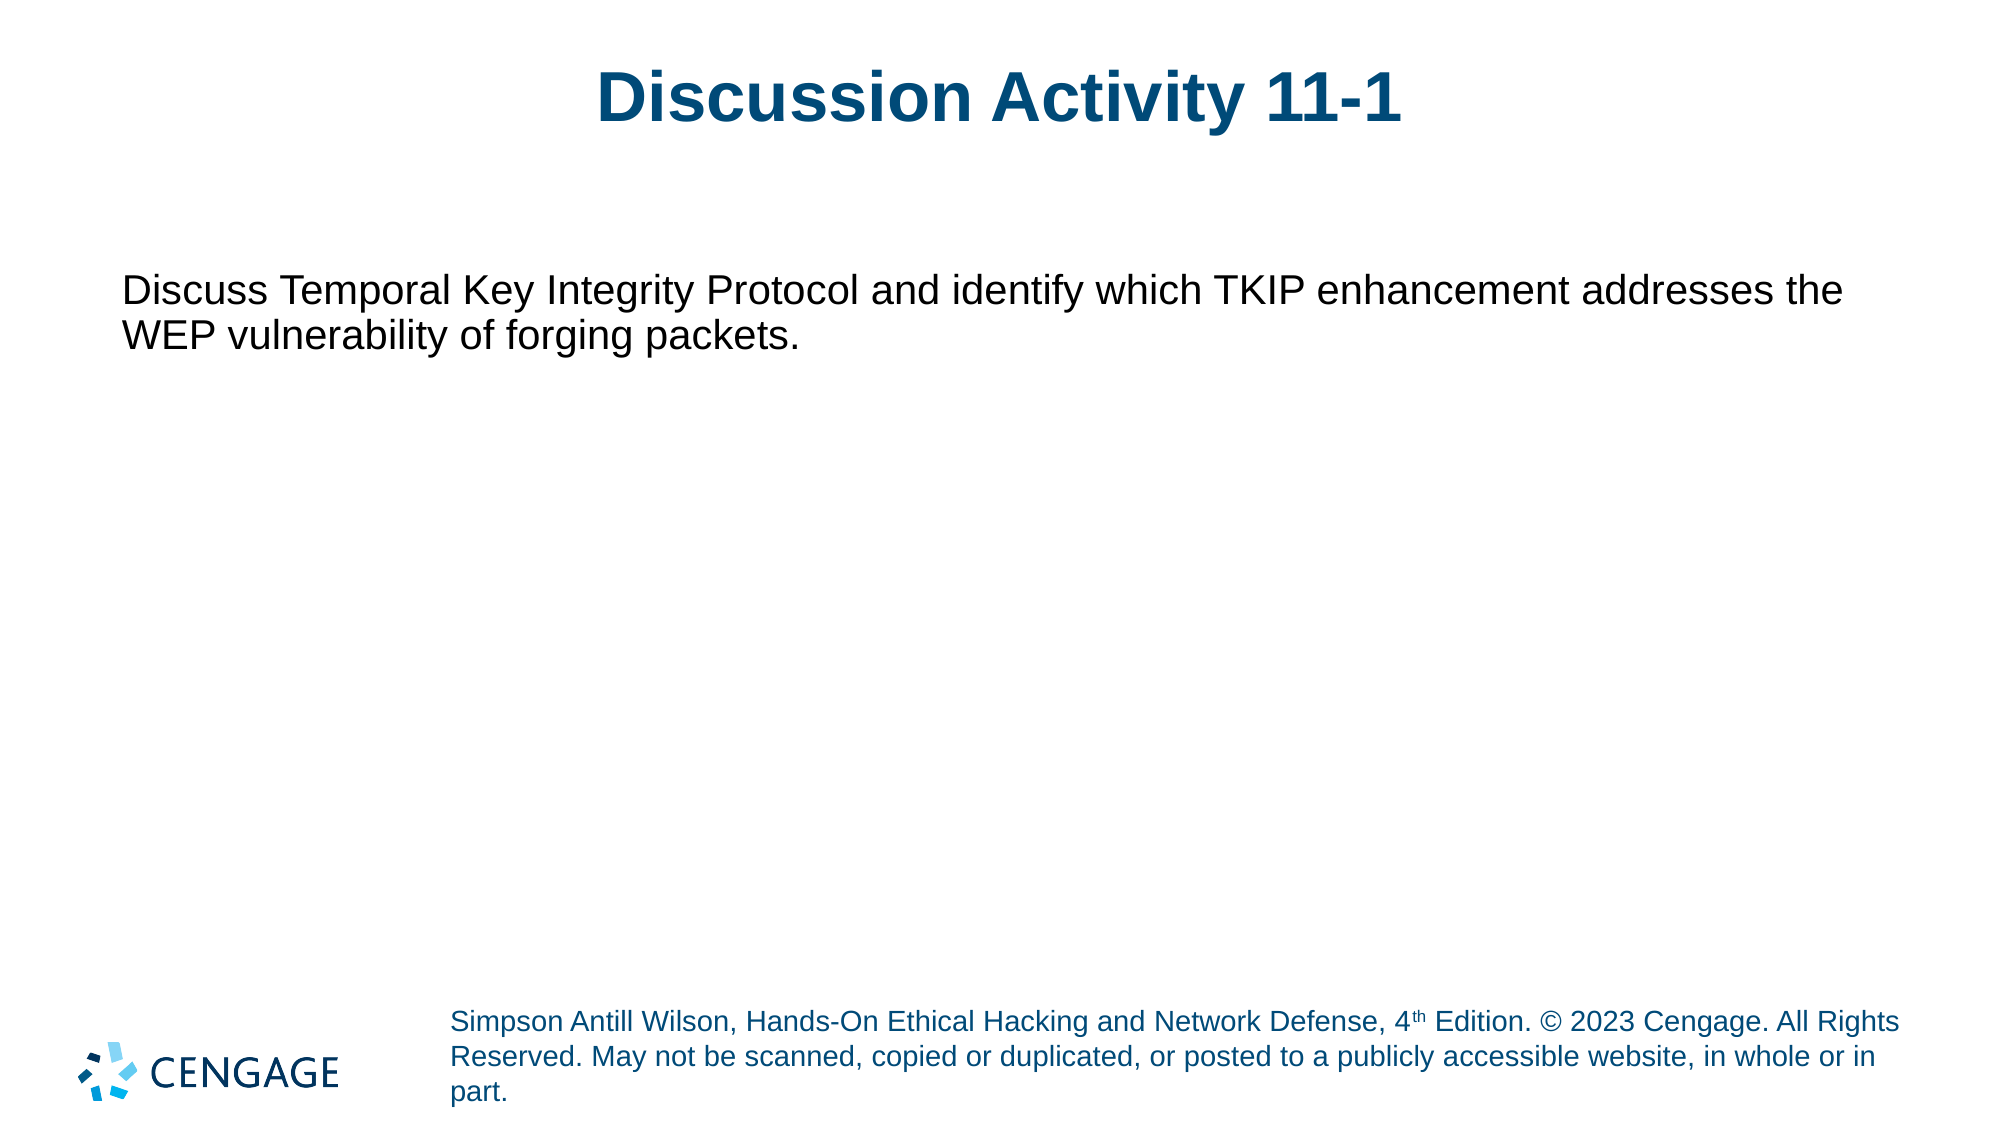

# Discussion Activity 11-1
Discuss Temporal Key Integrity Protocol and identify which TKIP enhancement addresses the WEP vulnerability of forging packets.